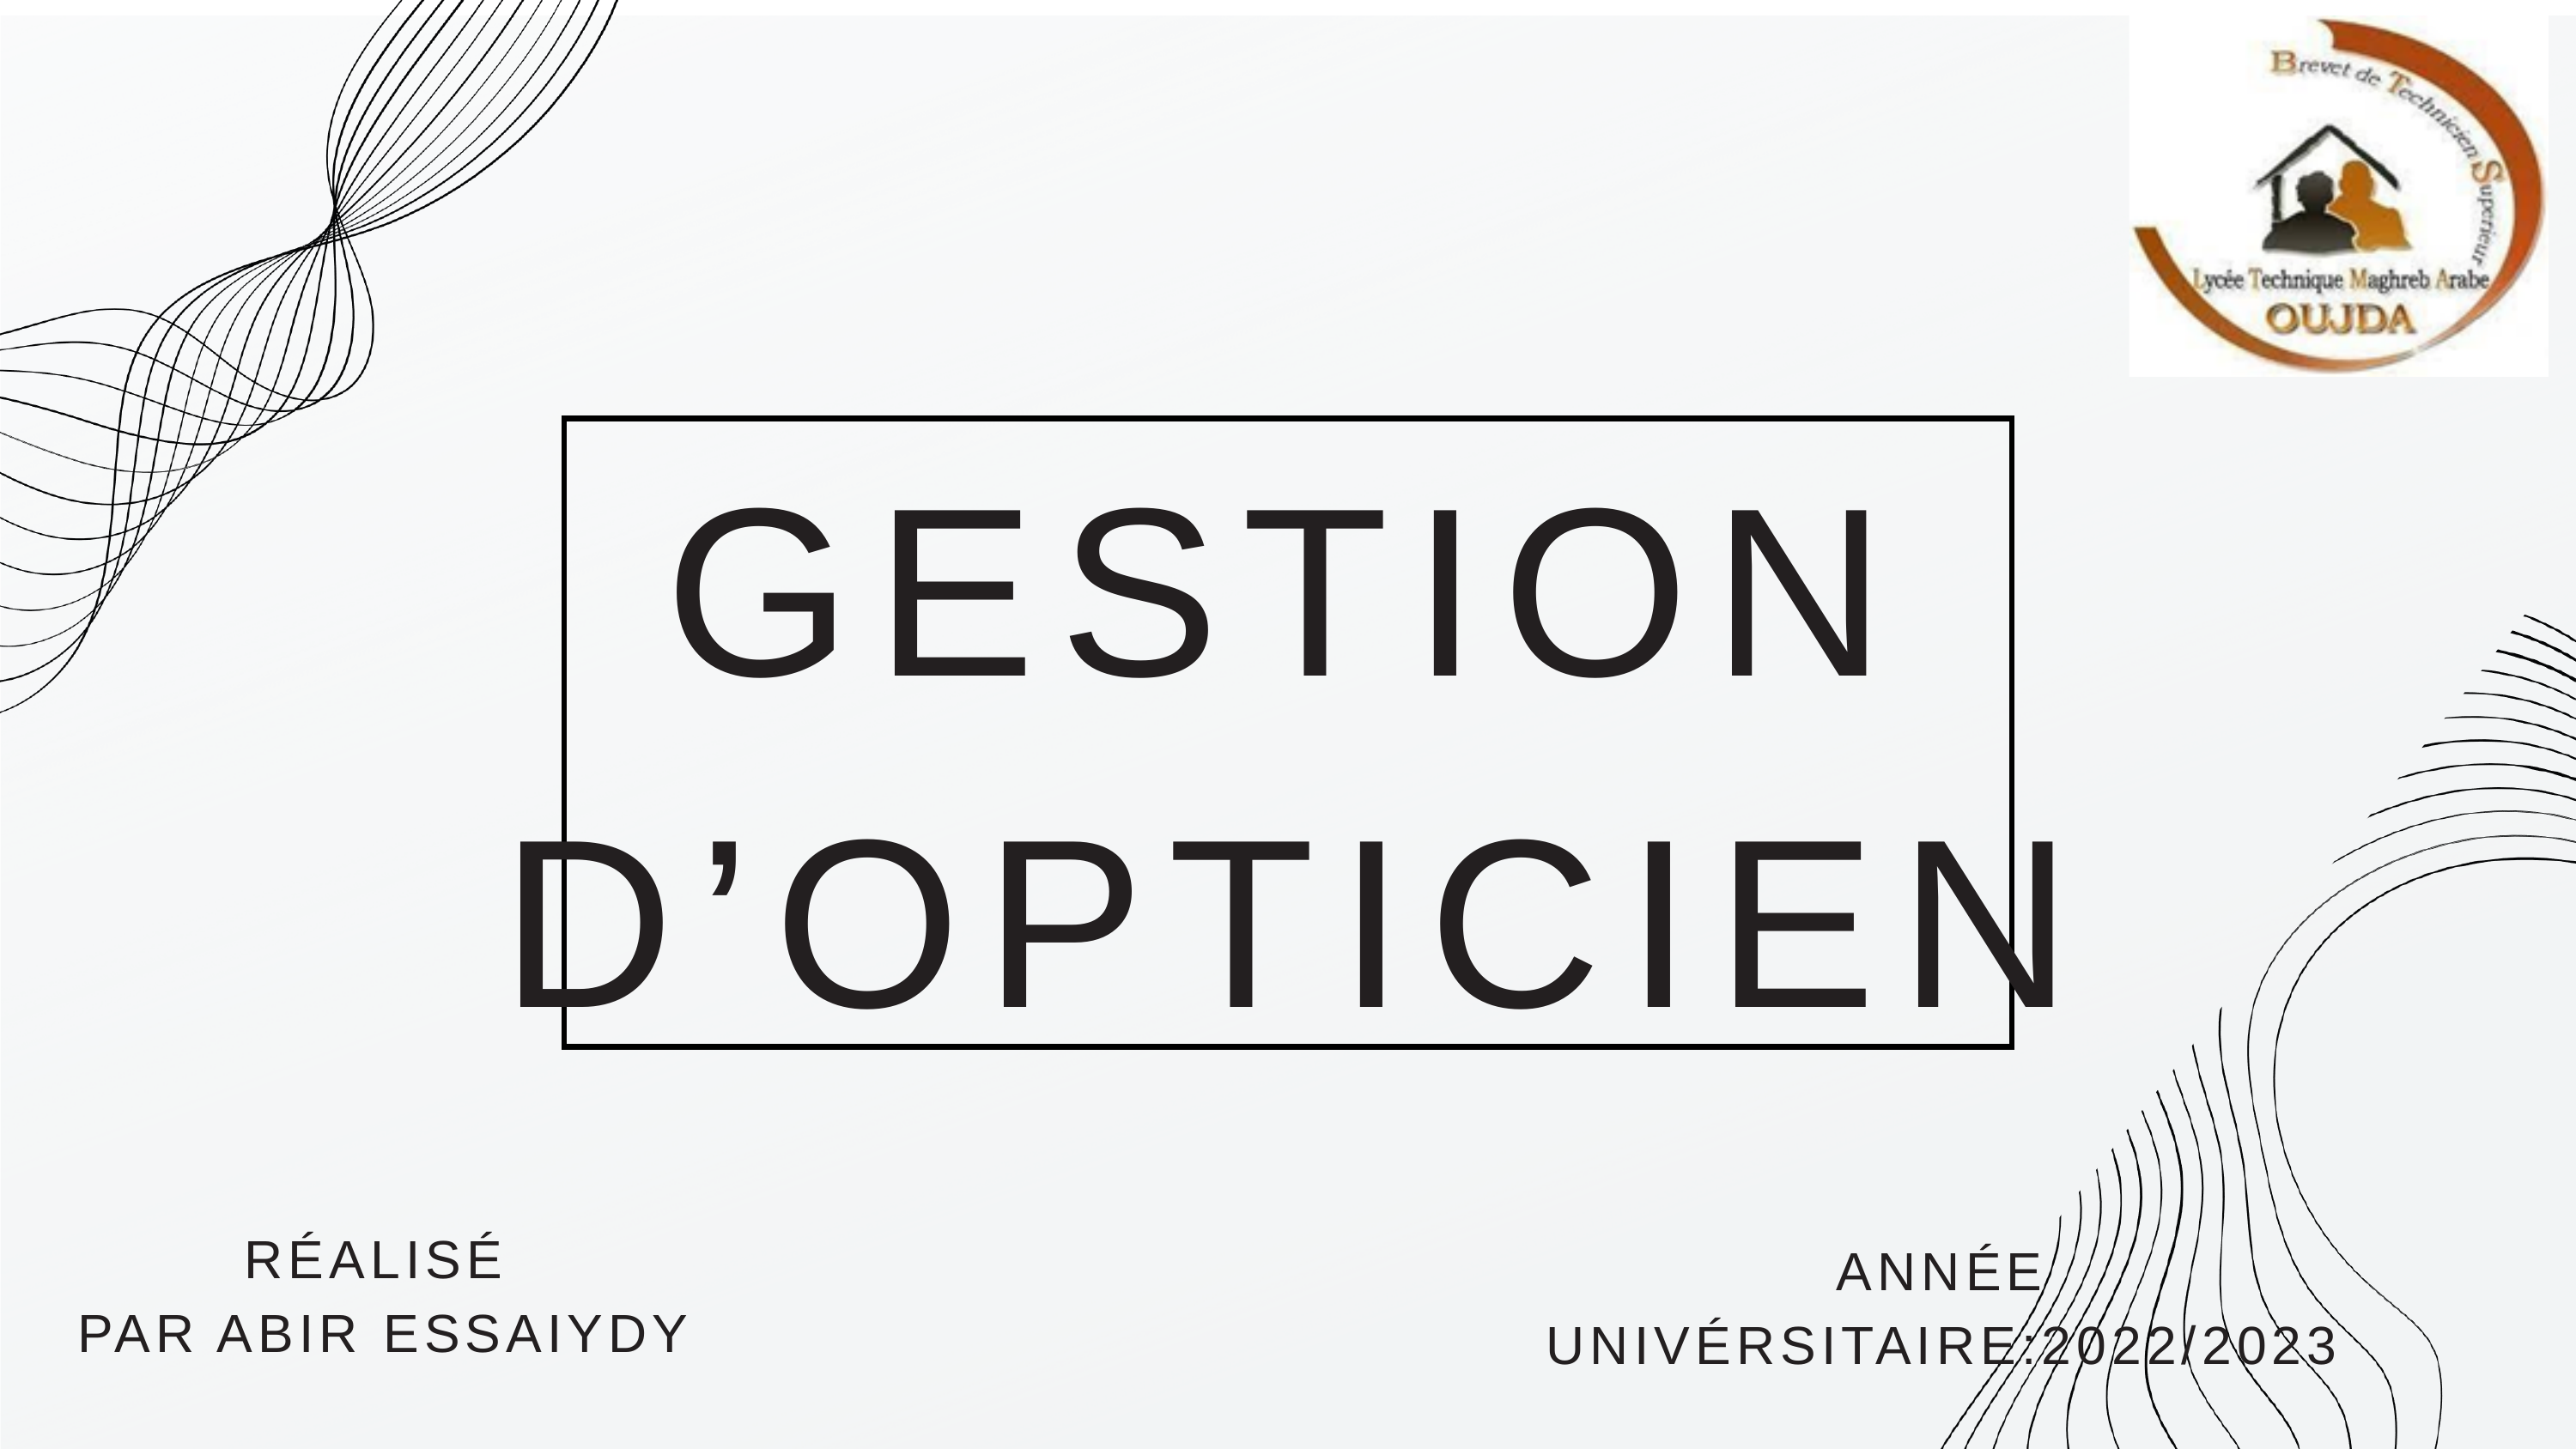

GESTION D’OPTICIEN

RÉALISÉ
PAR ABIR ESSAIYDY
ANNÉE UNIVÉRSITAIRE:2022/2023